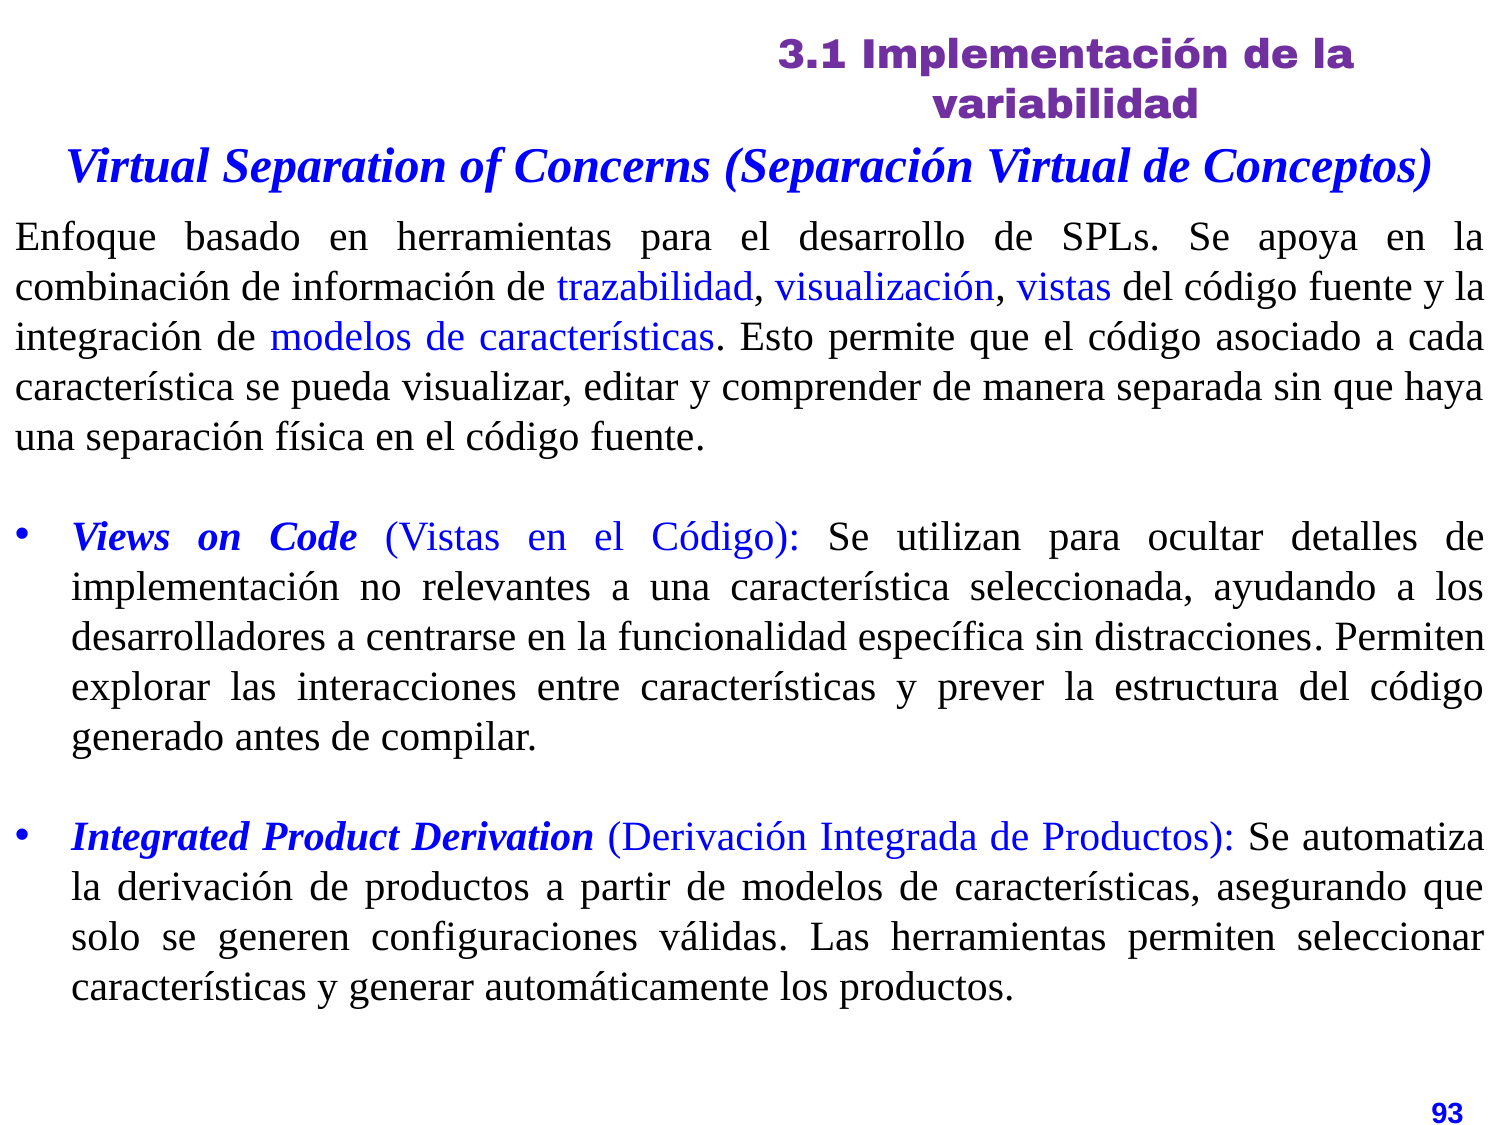

# 3.1 Implementación de la variabilidad
Virtual Separation of Concerns (Separación Virtual de Conceptos)
Enfoque basado en herramientas para el desarrollo de SPLs. Se apoya en la combinación de información de trazabilidad, visualización, vistas del código fuente y la integración de modelos de características. Esto permite que el código asociado a cada característica se pueda visualizar, editar y comprender de manera separada sin que haya una separación física en el código fuente​.

Views on Code (Vistas en el Código): Se utilizan para ocultar detalles de implementación no relevantes a una característica seleccionada, ayudando a los desarrolladores a centrarse en la funcionalidad específica sin distracciones​. Permiten explorar las interacciones entre características y prever la estructura del código generado antes de compilar.

Integrated Product Derivation (Derivación Integrada de Productos): Se automatiza la derivación de productos a partir de modelos de características, asegurando que solo se generen configuraciones válidas​. Las herramientas permiten seleccionar características y generar automáticamente los productos.